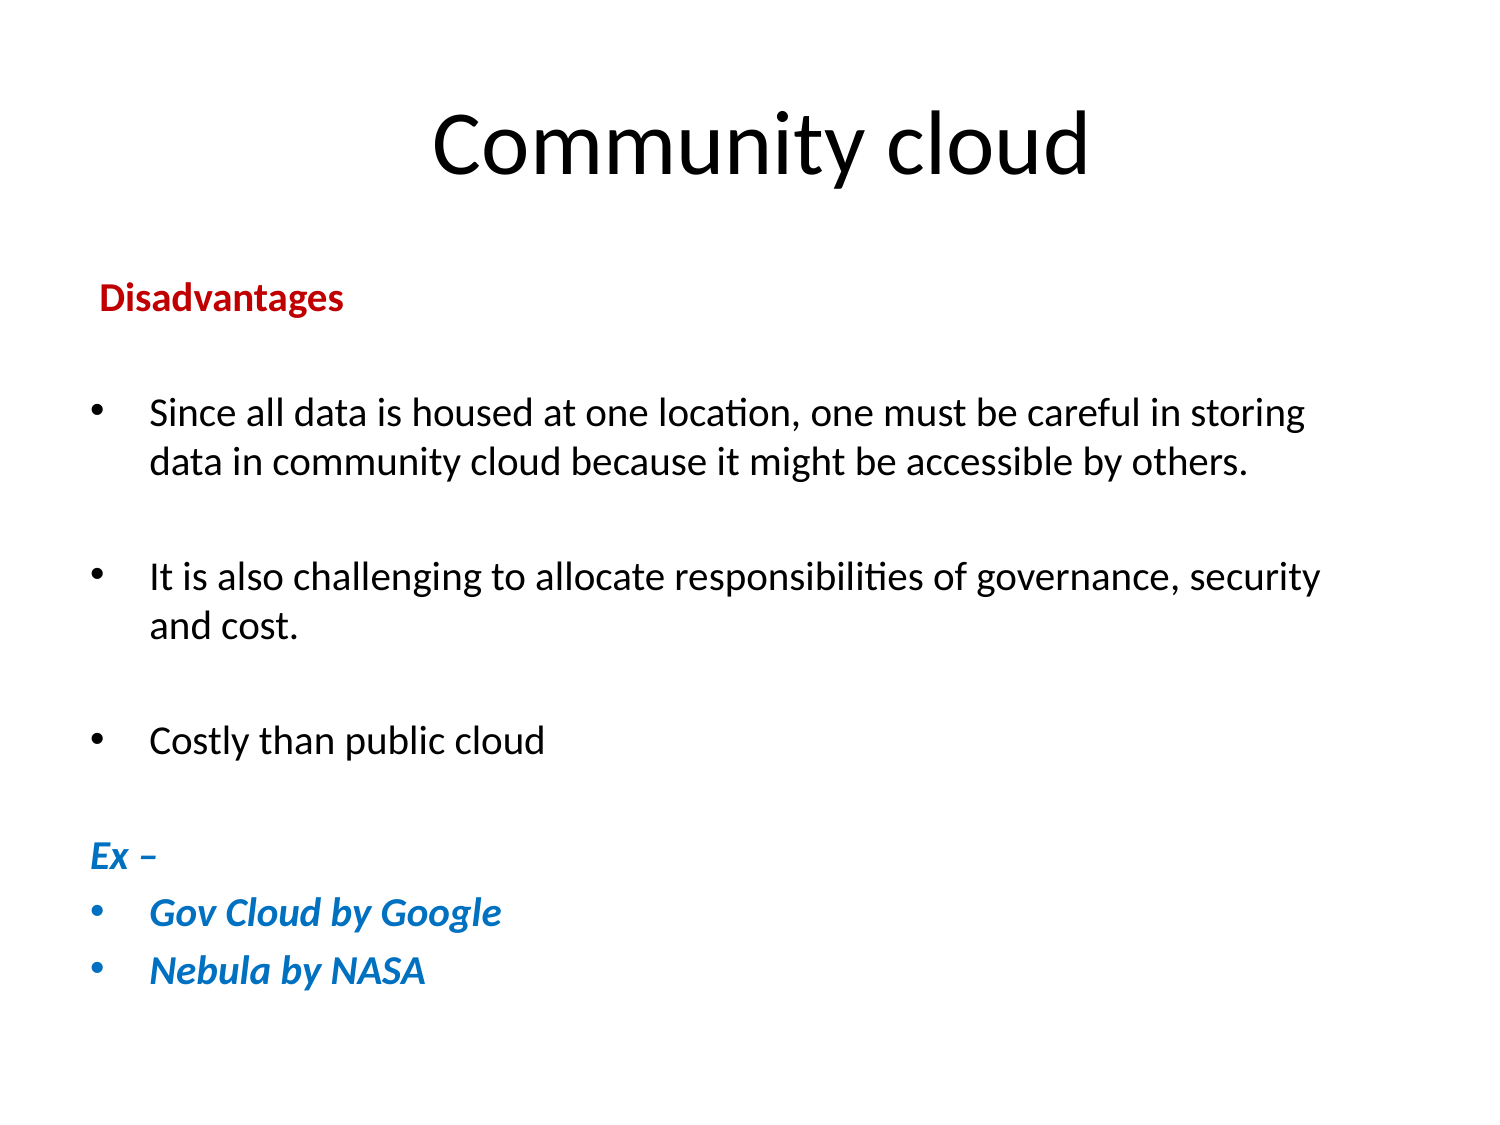

Community cloud
 Disadvantages

Since all data is housed at one location, one must be careful in storing data in community cloud because it might be accessible by others.

It is also challenging to allocate responsibilities of governance, security and cost.

Costly than public cloud

Ex –
Gov Cloud by Google
Nebula by NASA